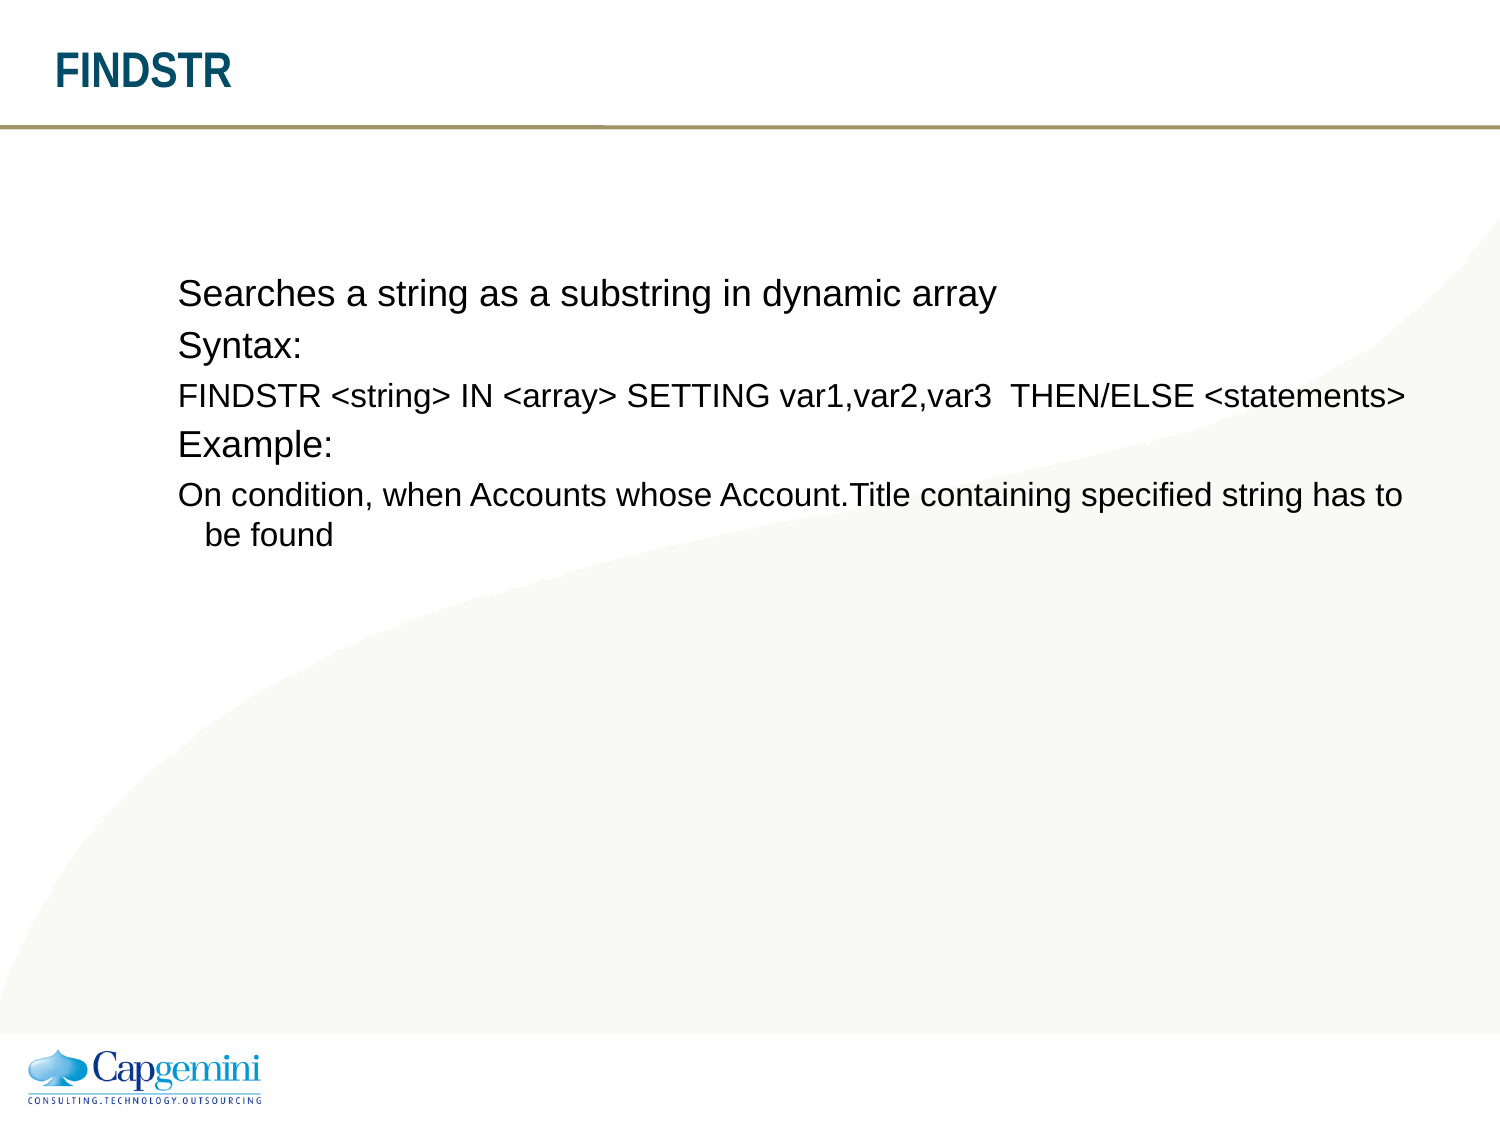

# FINDSTR
Searches a string as a substring in dynamic array
Syntax:
FINDSTR <string> IN <array> SETTING var1,var2,var3  THEN/ELSE <statements>
Example:
On condition, when Accounts whose Account.Title containing specified string has to be found